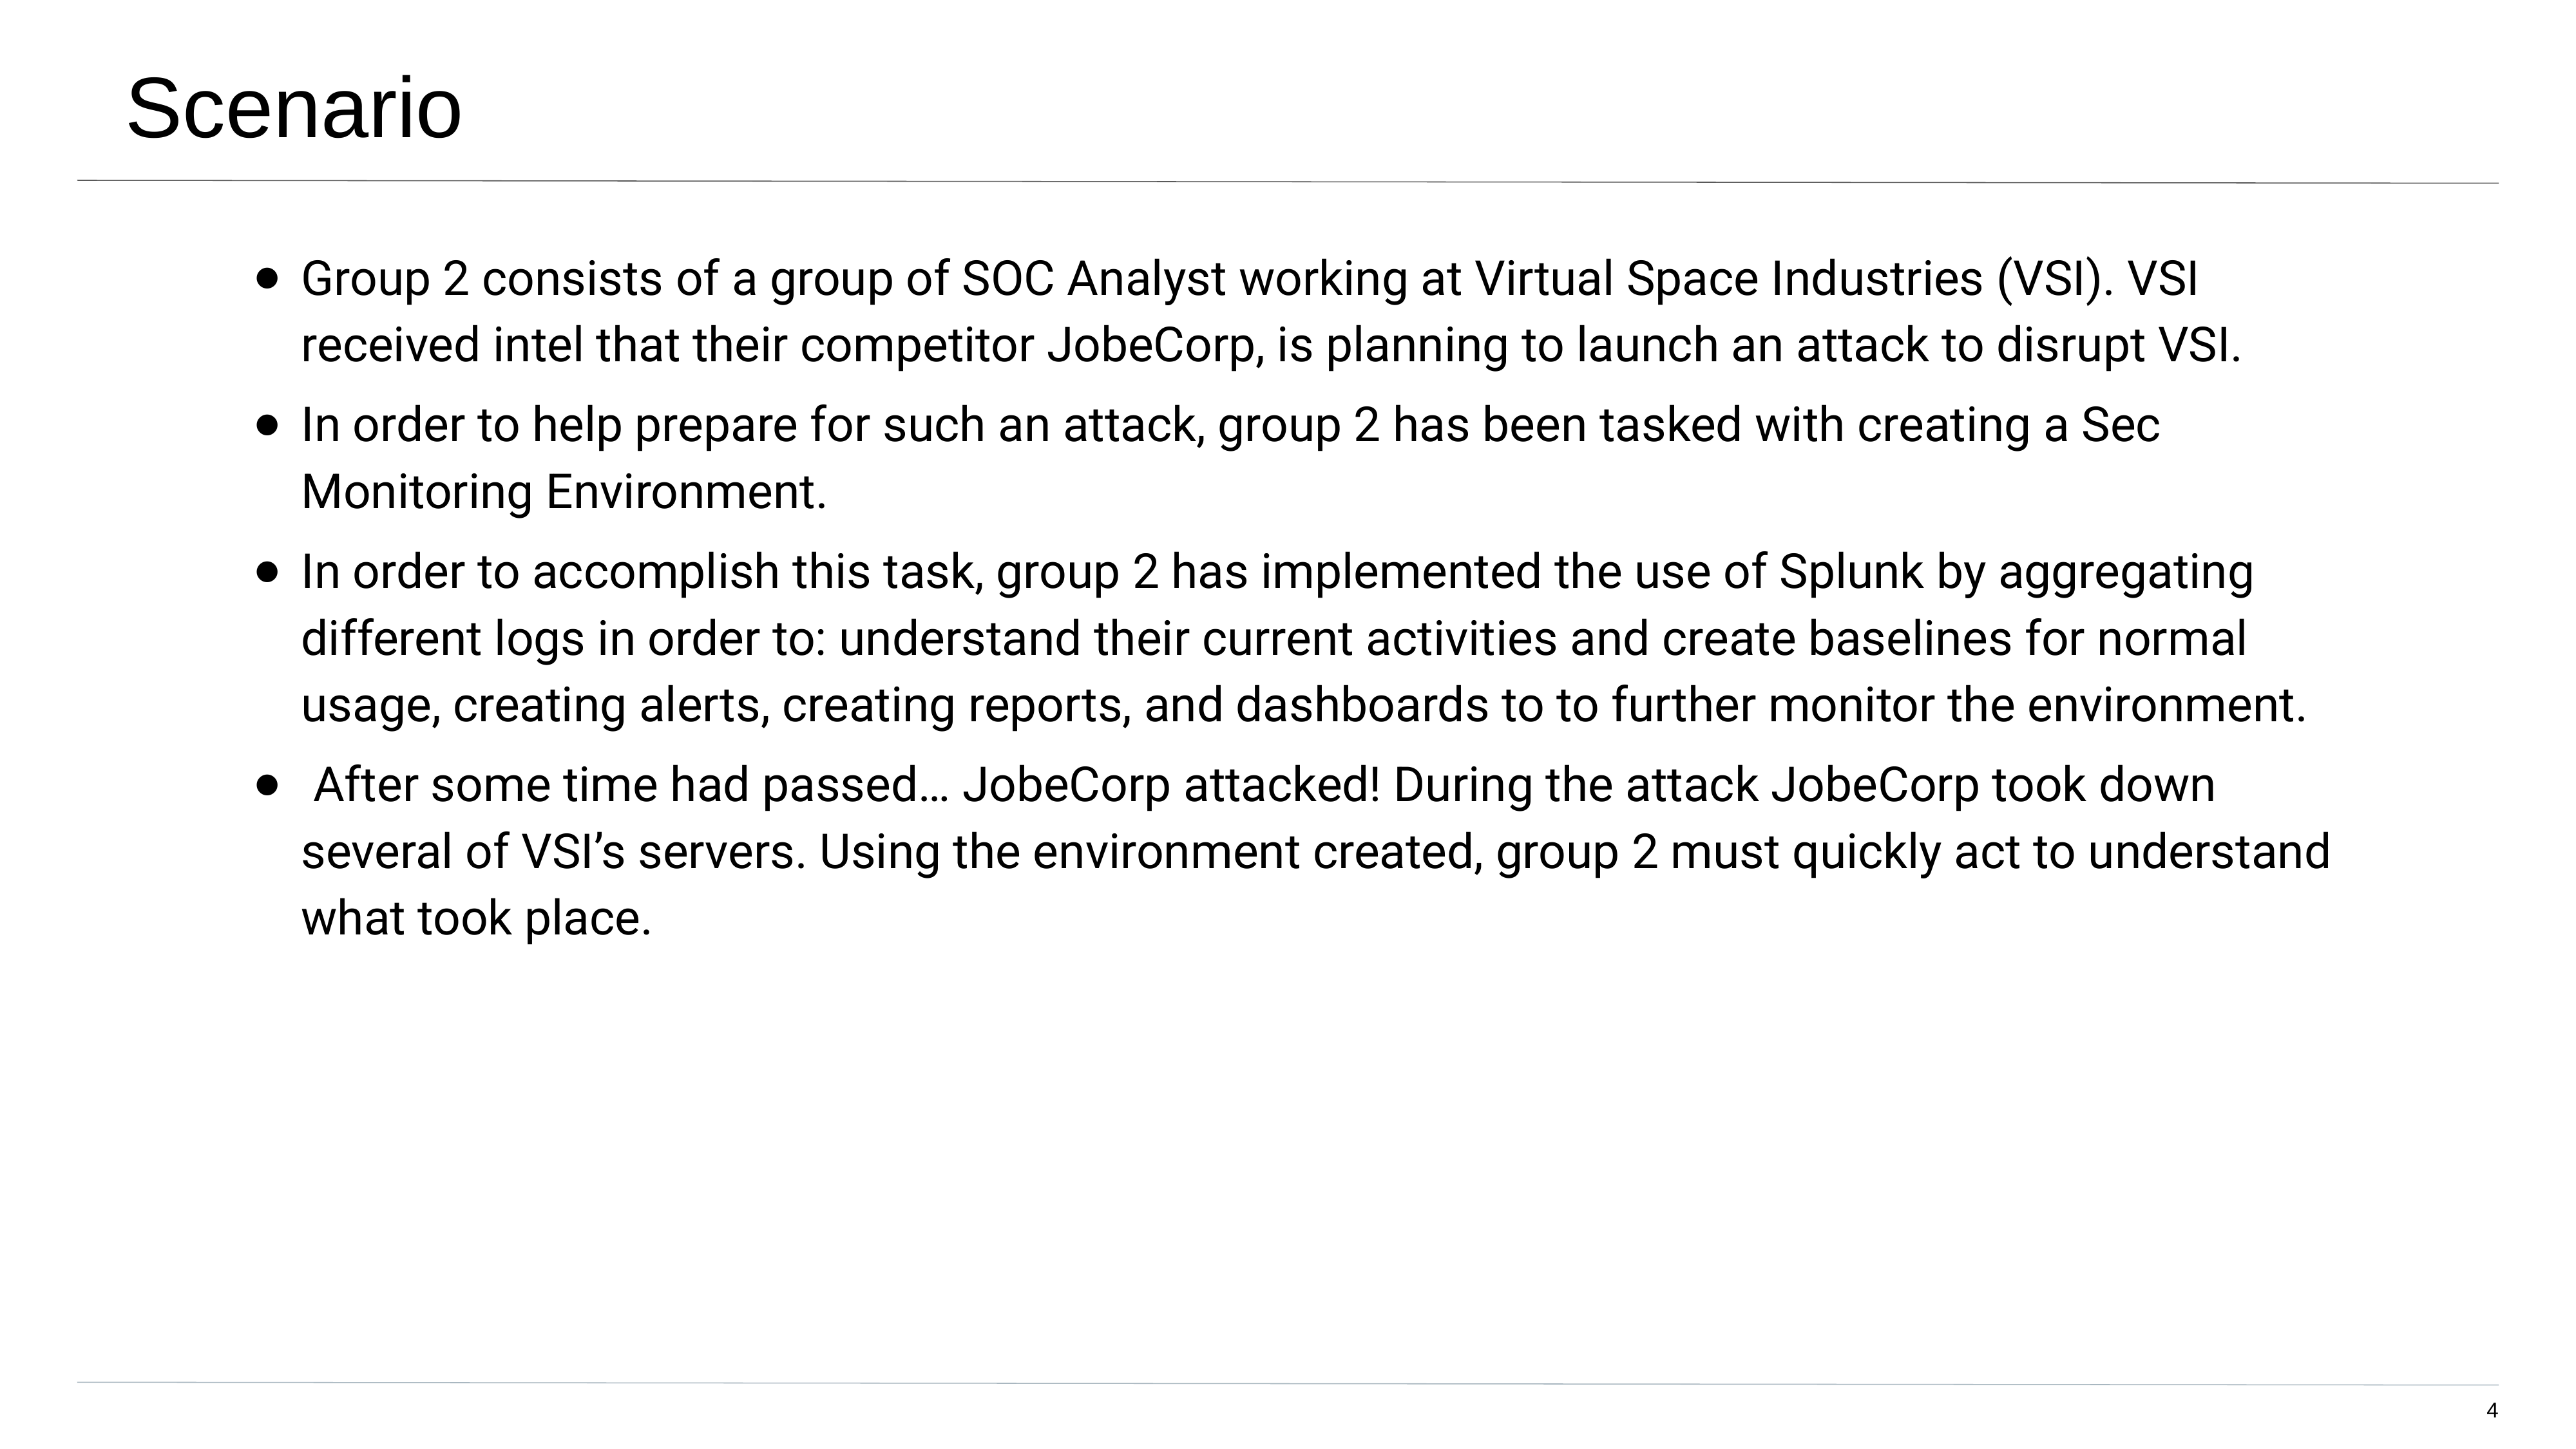

# Scenario
Group 2 consists of a group of SOC Analyst working at Virtual Space Industries (VSI). VSI received intel that their competitor JobeCorp, is planning to launch an attack to disrupt VSI.
In order to help prepare for such an attack, group 2 has been tasked with creating a Sec Monitoring Environment.
In order to accomplish this task, group 2 has implemented the use of Splunk by aggregating different logs in order to: understand their current activities and create baselines for normal usage, creating alerts, creating reports, and dashboards to to further monitor the environment.
 After some time had passed… JobeCorp attacked! During the attack JobeCorp took down several of VSI’s servers. Using the environment created, group 2 must quickly act to understand what took place.
4